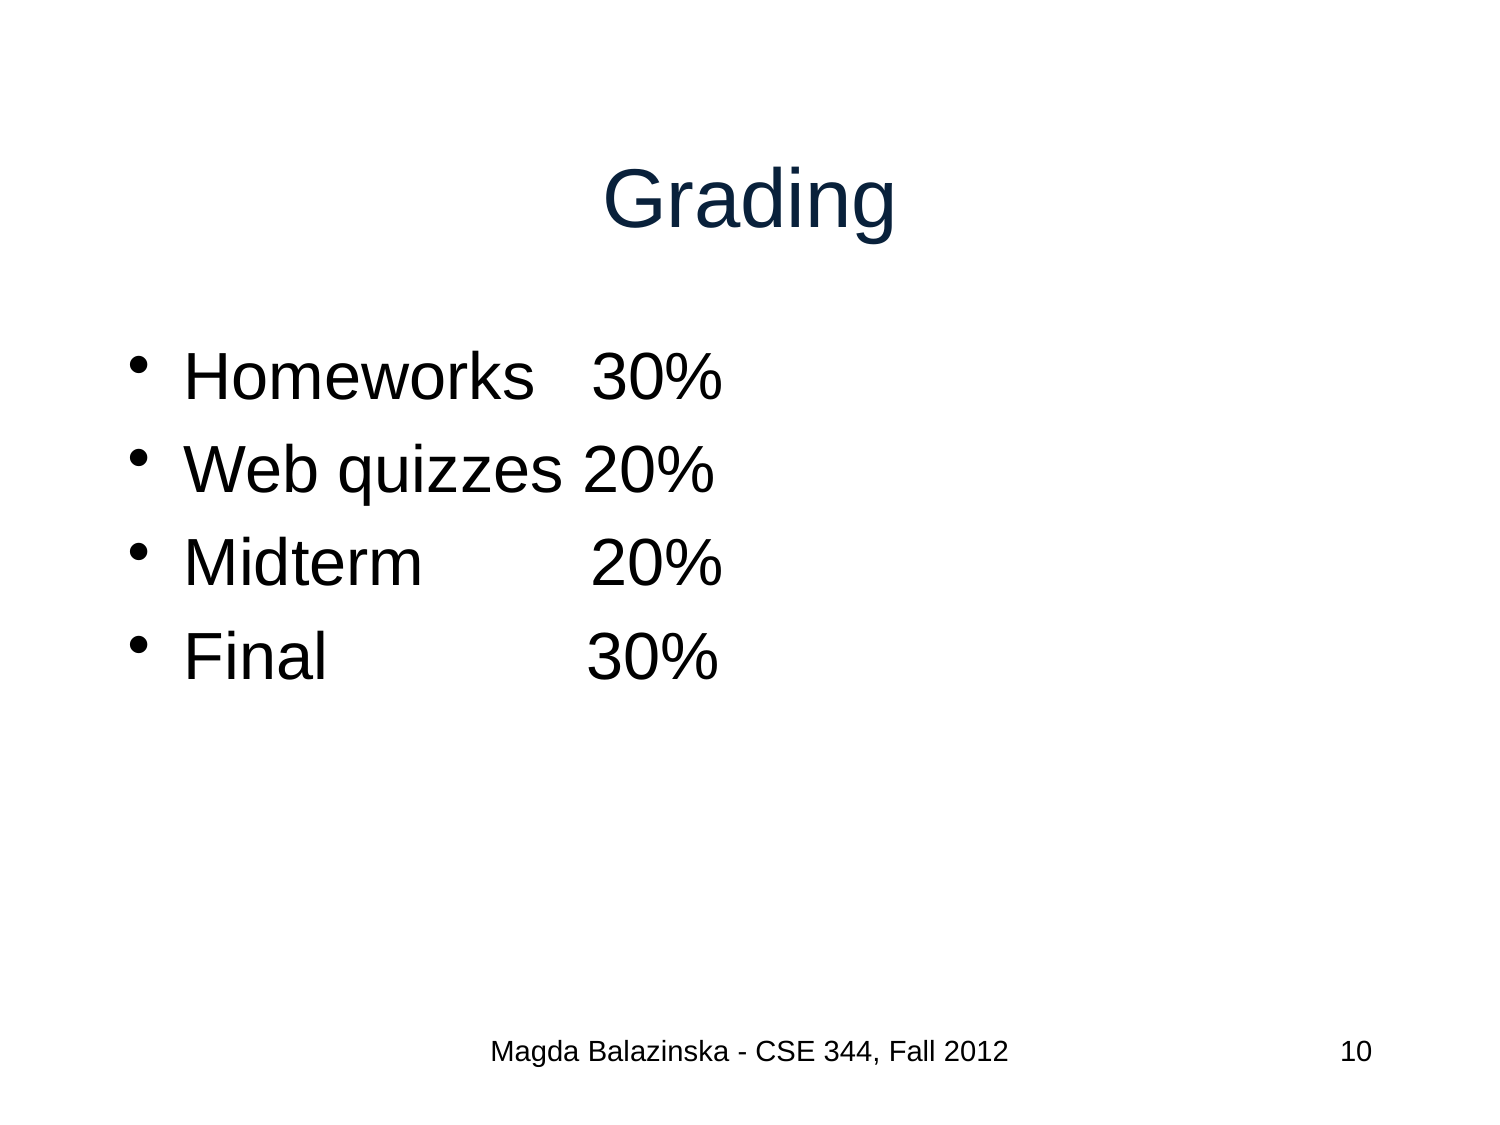

# Grading
Homeworks   30%
Web quizzes 20%
Midterm         20%
Final              30%
Magda Balazinska - CSE 344, Fall 2012
10